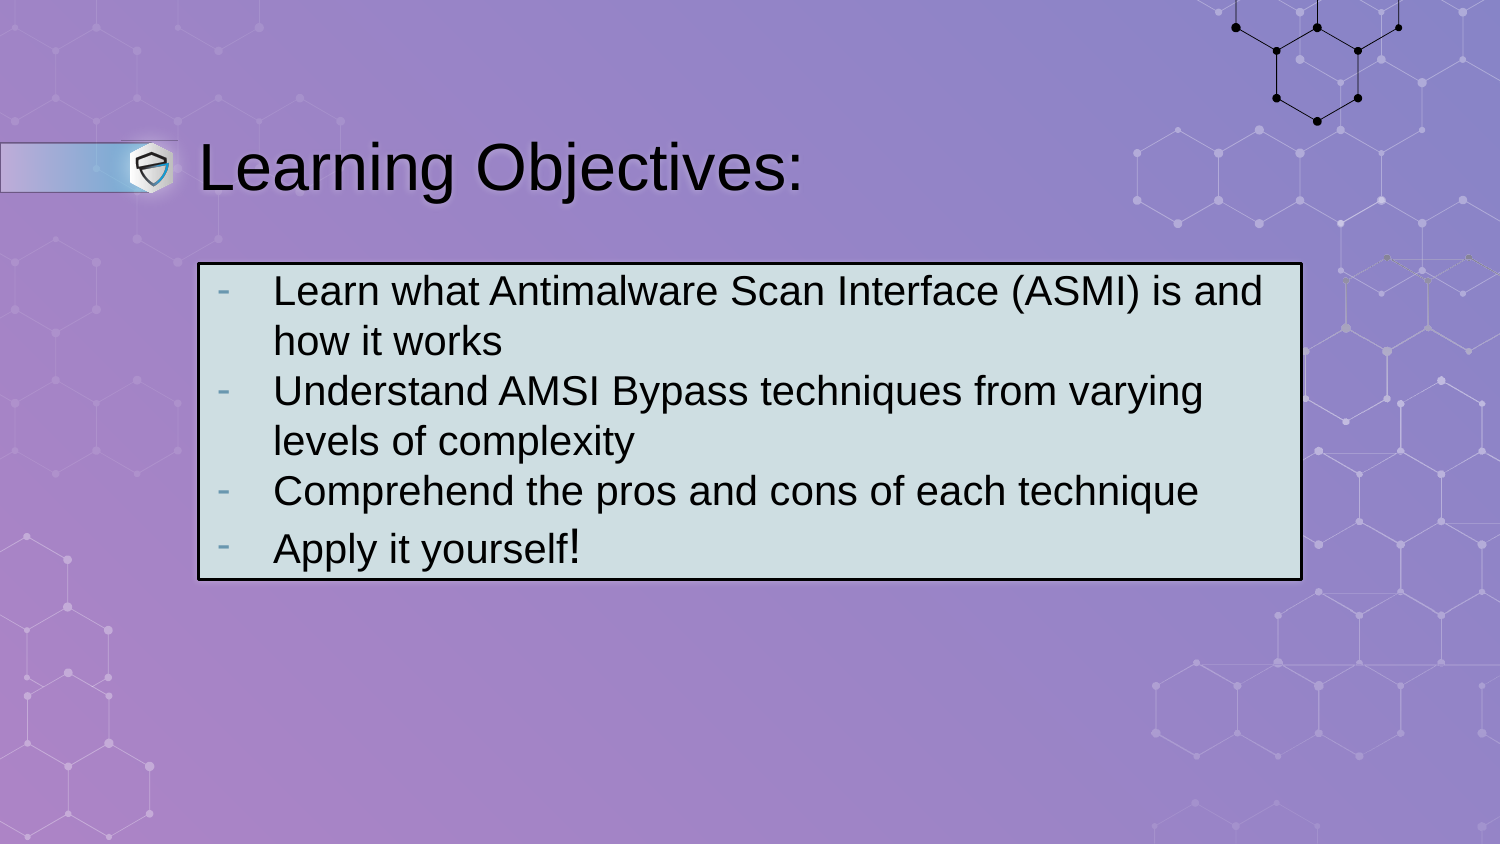

# Learning Objectives:
Learn what Antimalware Scan Interface (ASMI) is and how it works
Understand AMSI Bypass techniques from varying levels of complexity
Comprehend the pros and cons of each technique
Apply it yourself!